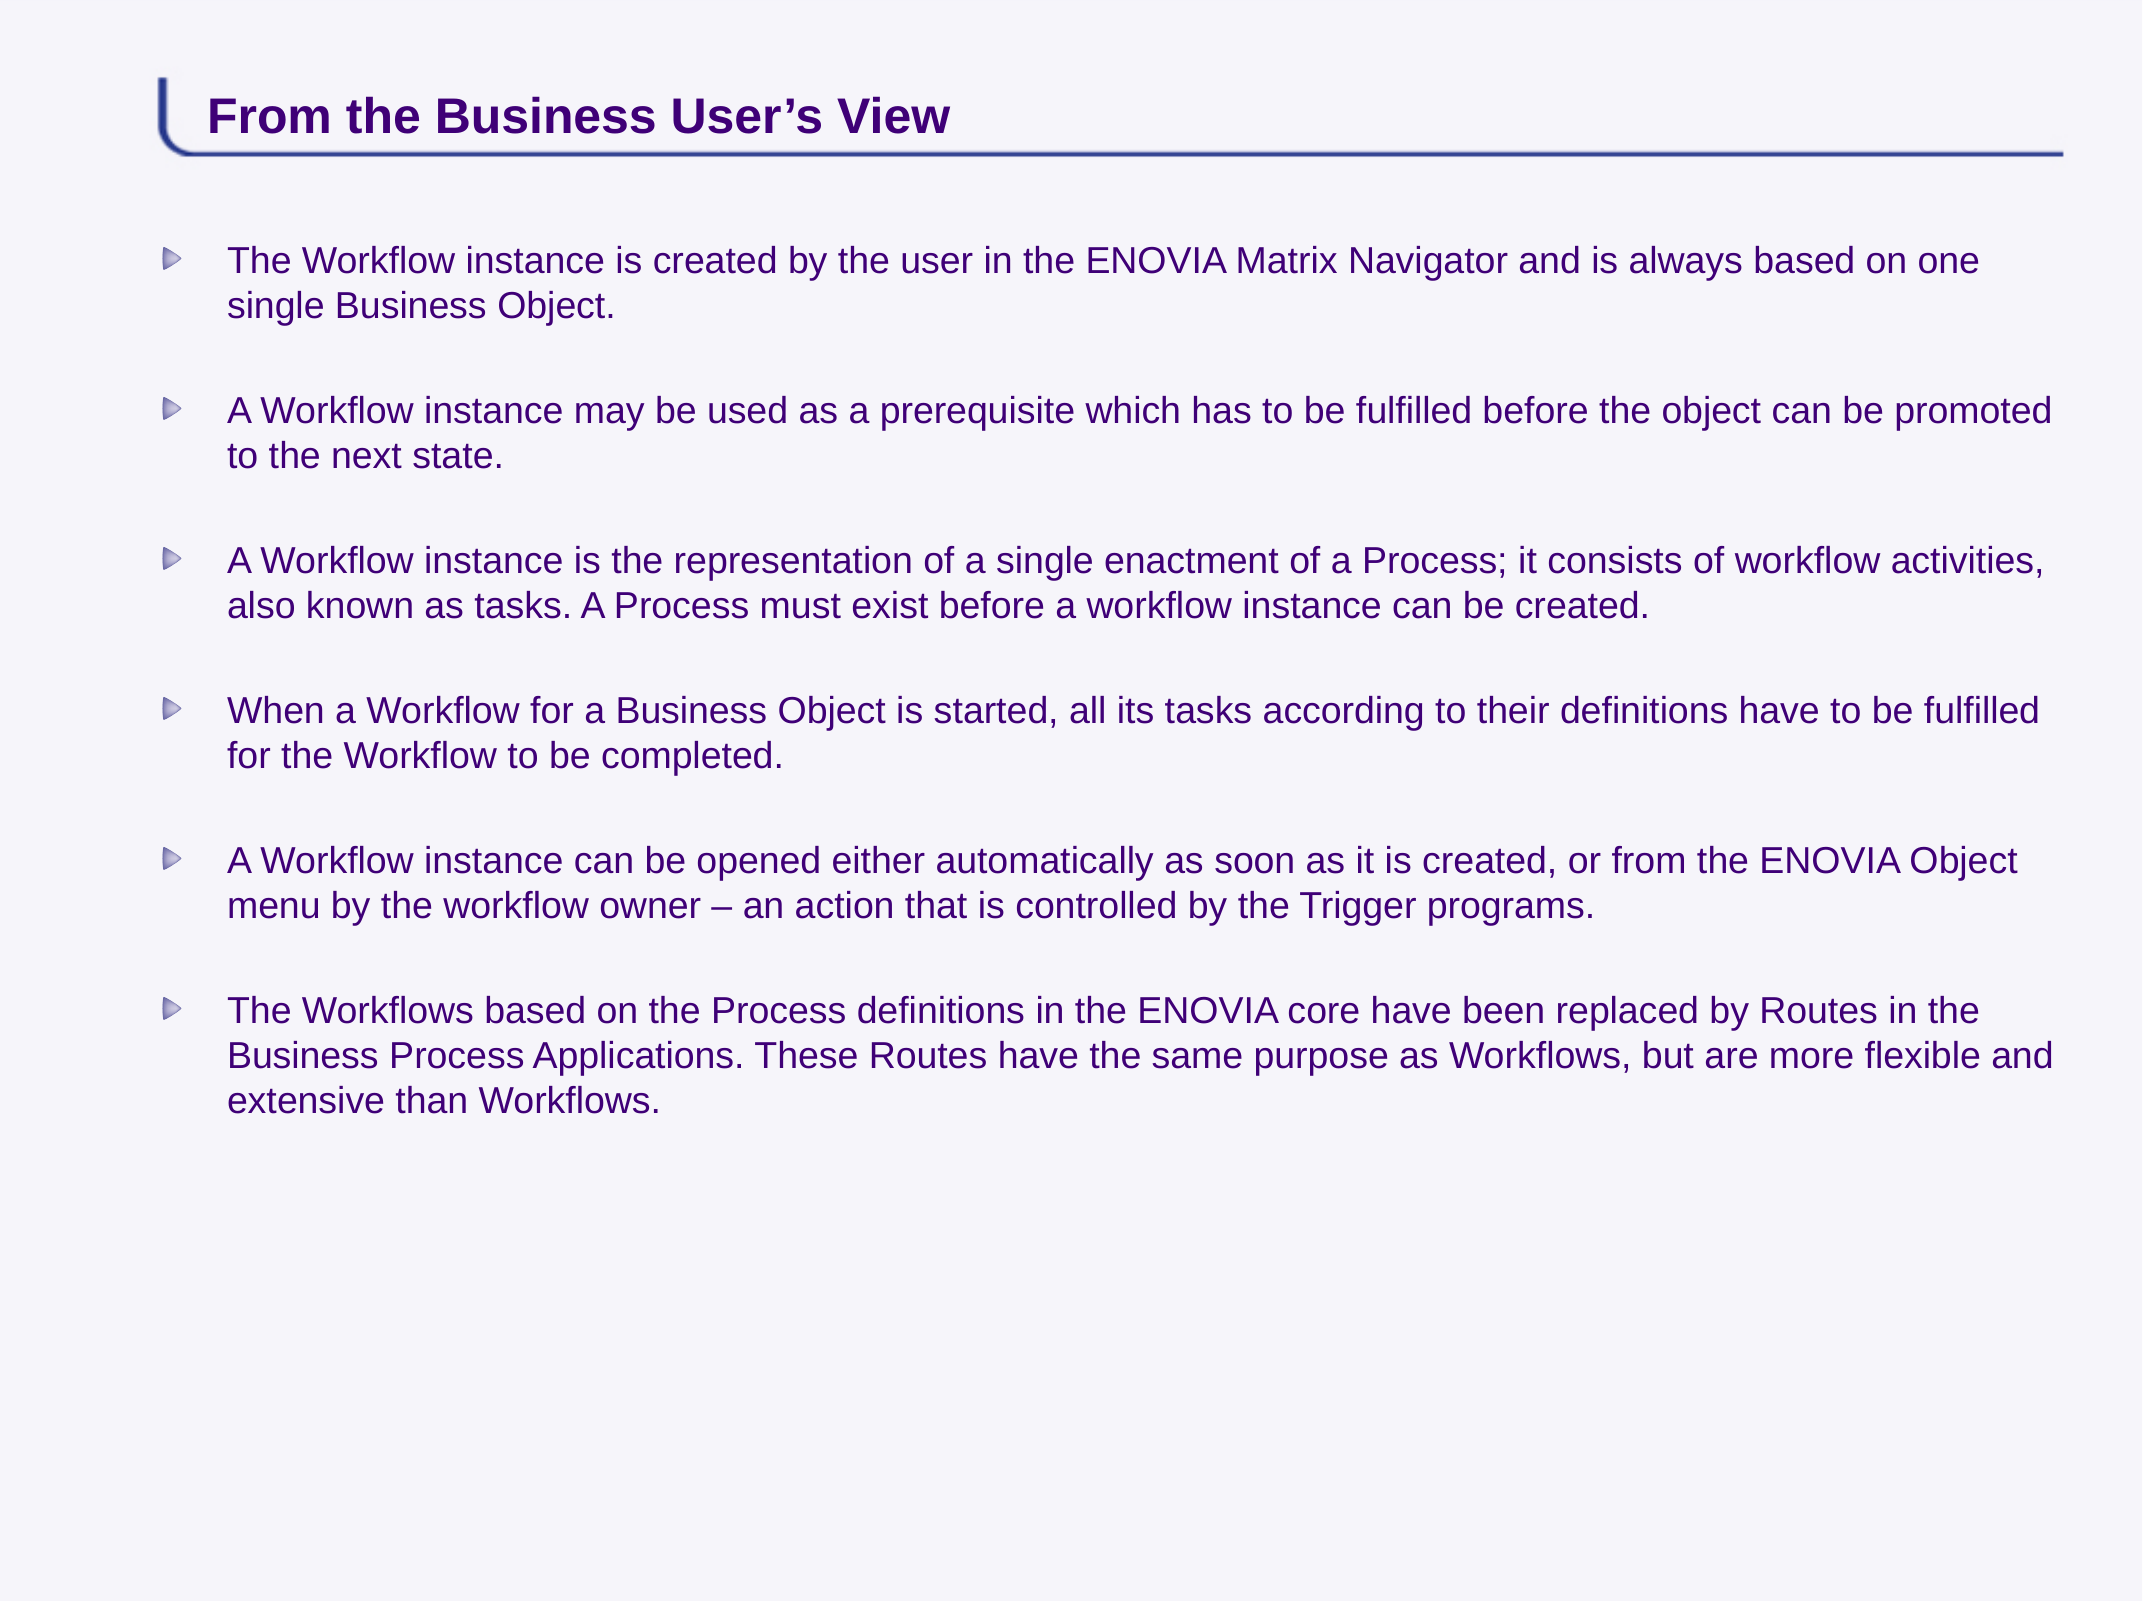

# From the Business User’s View
The Workflow instance is created by the user in the ENOVIA Matrix Navigator and is always based on one single Business Object.

A Workflow instance may be used as a prerequisite which has to be fulfilled before the object can be promoted to the next state.

A Workflow instance is the representation of a single enactment of a Process; it consists of workflow activities, also known as tasks. A Process must exist before a workflow instance can be created.

When a Workflow for a Business Object is started, all its tasks according to their definitions have to be fulfilled for the Workflow to be completed.

A Workflow instance can be opened either automatically as soon as it is created, or from the ENOVIA Object menu by the workflow owner – an action that is controlled by the Trigger programs.

The Workflows based on the Process definitions in the ENOVIA core have been replaced by Routes in the Business Process Applications. These Routes have the same purpose as Workflows, but are more flexible and extensive than Workflows.